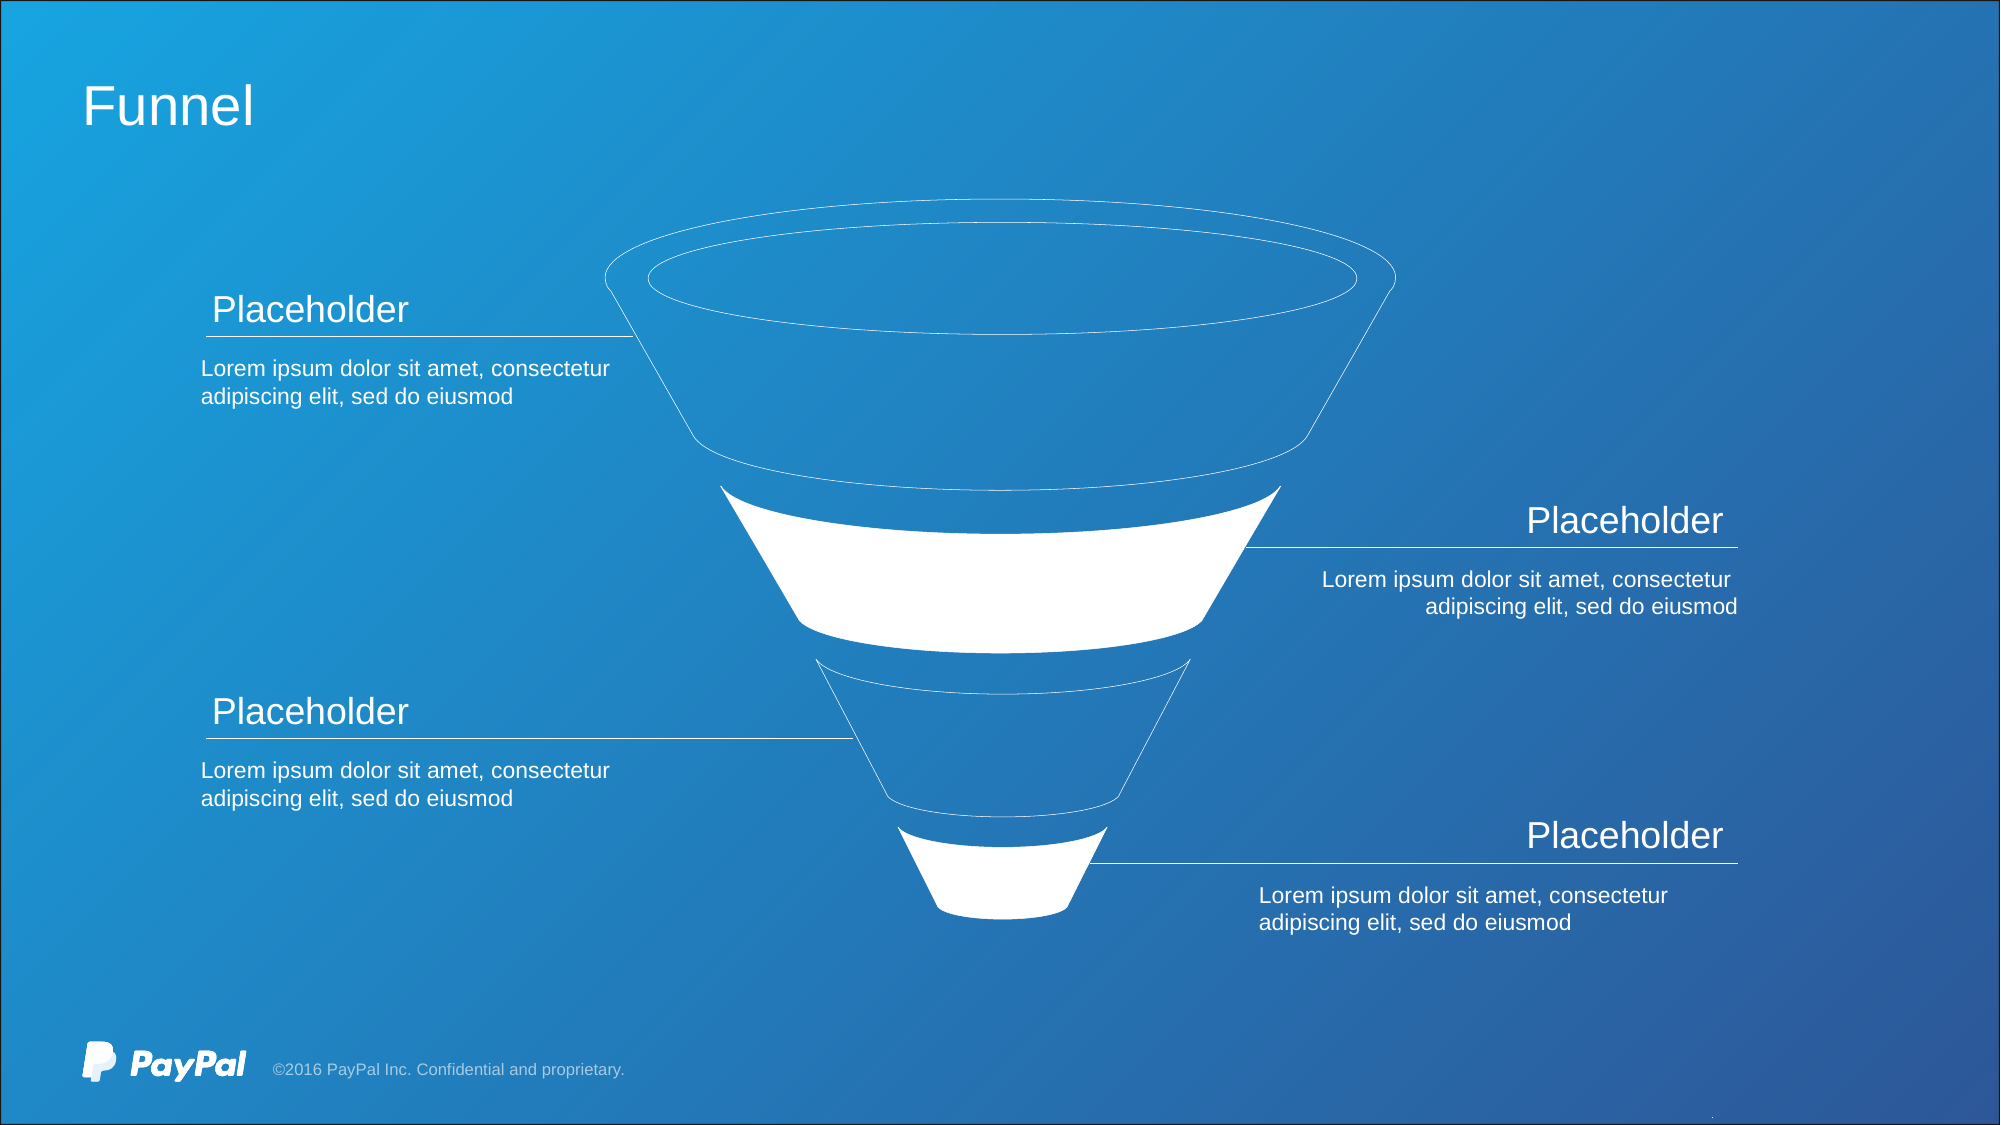

©2016 PayPal Inc. Confidential and proprietary.
# Funnel

Placeholder
Lorem ipsum dolor sit amet, consectetur
adipiscing elit, sed do eiusmod
Placeholder
Lorem ipsum dolor sit amet, consectetur
adipiscing elit, sed do eiusmod

Placeholder
Lorem ipsum dolor sit amet, consectetur
adipiscing elit, sed do eiusmod
Placeholder
Lorem ipsum dolor sit amet, consectetur
adipiscing elit, sed do eiusmod